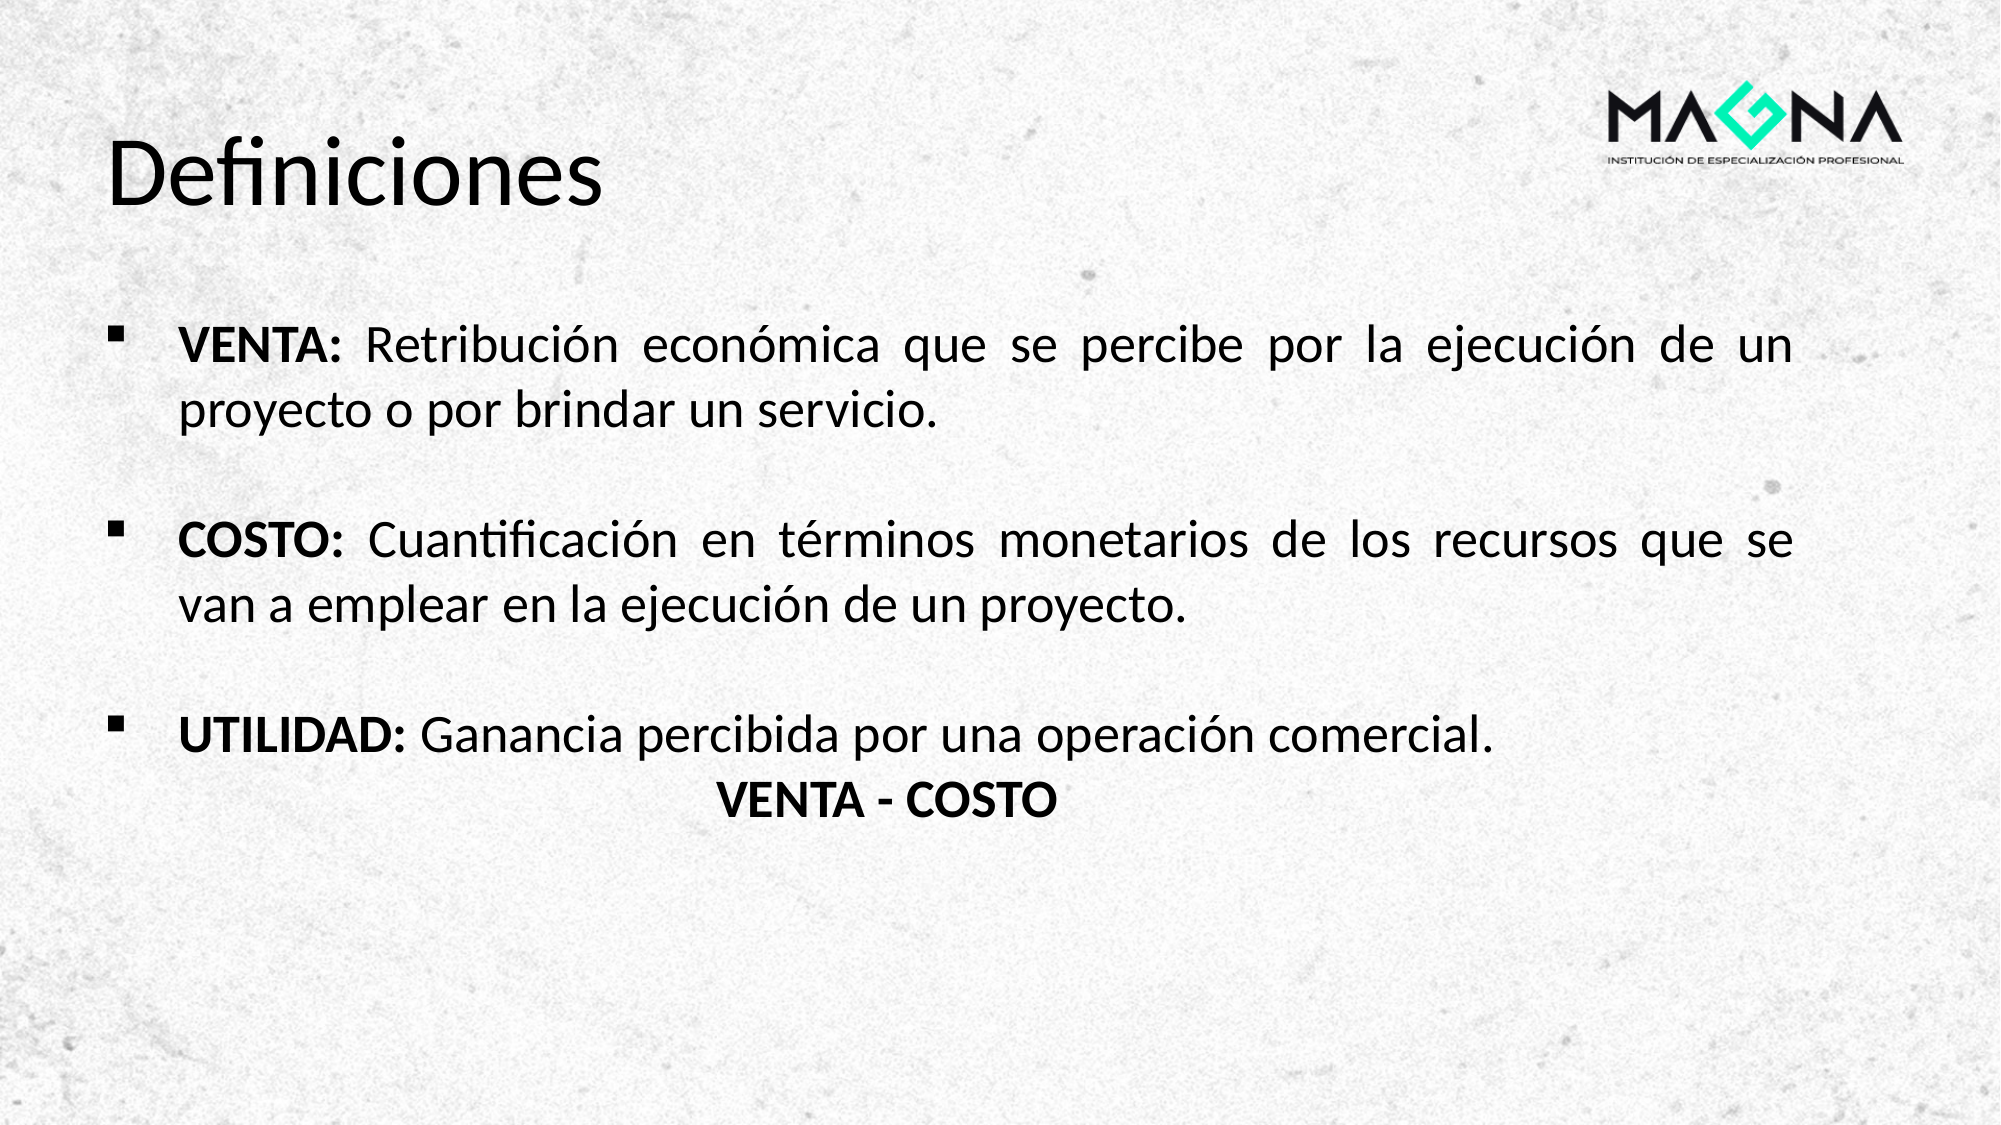

# Definiciones
VENTA: Retribución económica que se percibe por la ejecución de un proyecto o por brindar un servicio.

COSTO: Cuantificación en términos monetarios de los recursos que se van a emplear en la ejecución de un proyecto.

UTILIDAD: Ganancia percibida por una operación comercial.
                                                  VENTA - COSTO